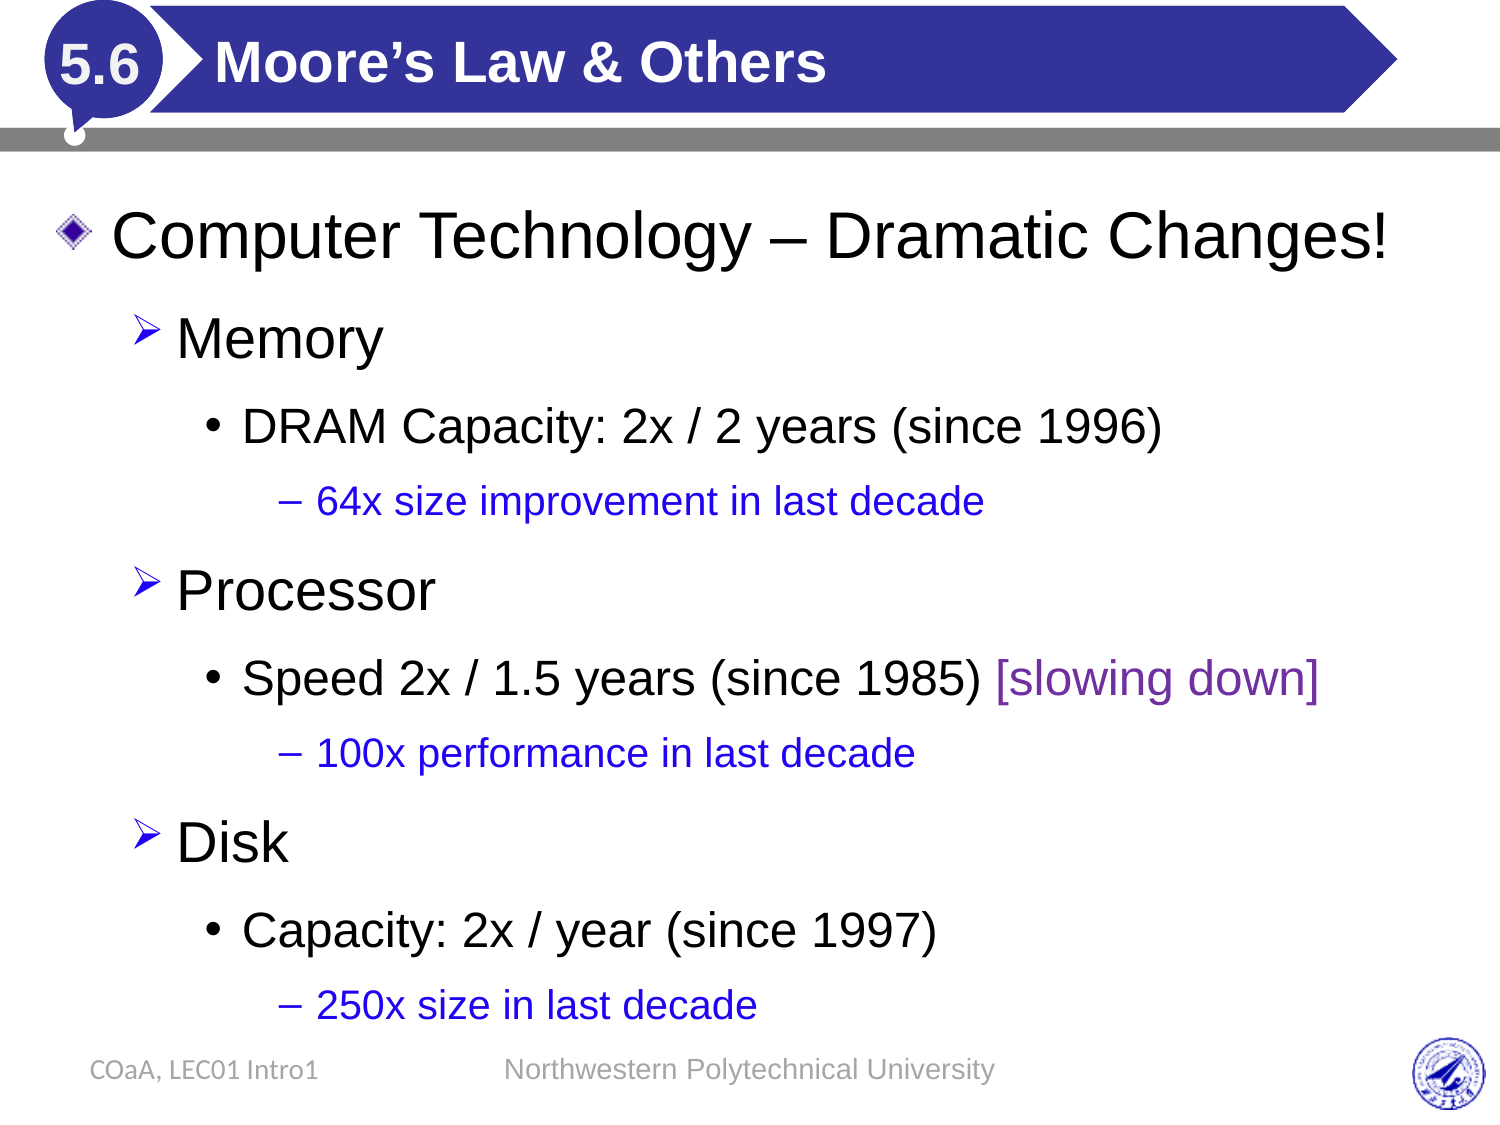

# Moore’s Law & Others
5.6
Computer Technology – Dramatic Changes!
Memory
DRAM Capacity: 2x / 2 years (since 1996)
64x size improvement in last decade
Processor
Speed 2x / 1.5 years (since 1985) [slowing down]
100x performance in last decade
Disk
Capacity: 2x / year (since 1997)
250x size in last decade
COaA, LEC01 Intro1
Northwestern Polytechnical University
79